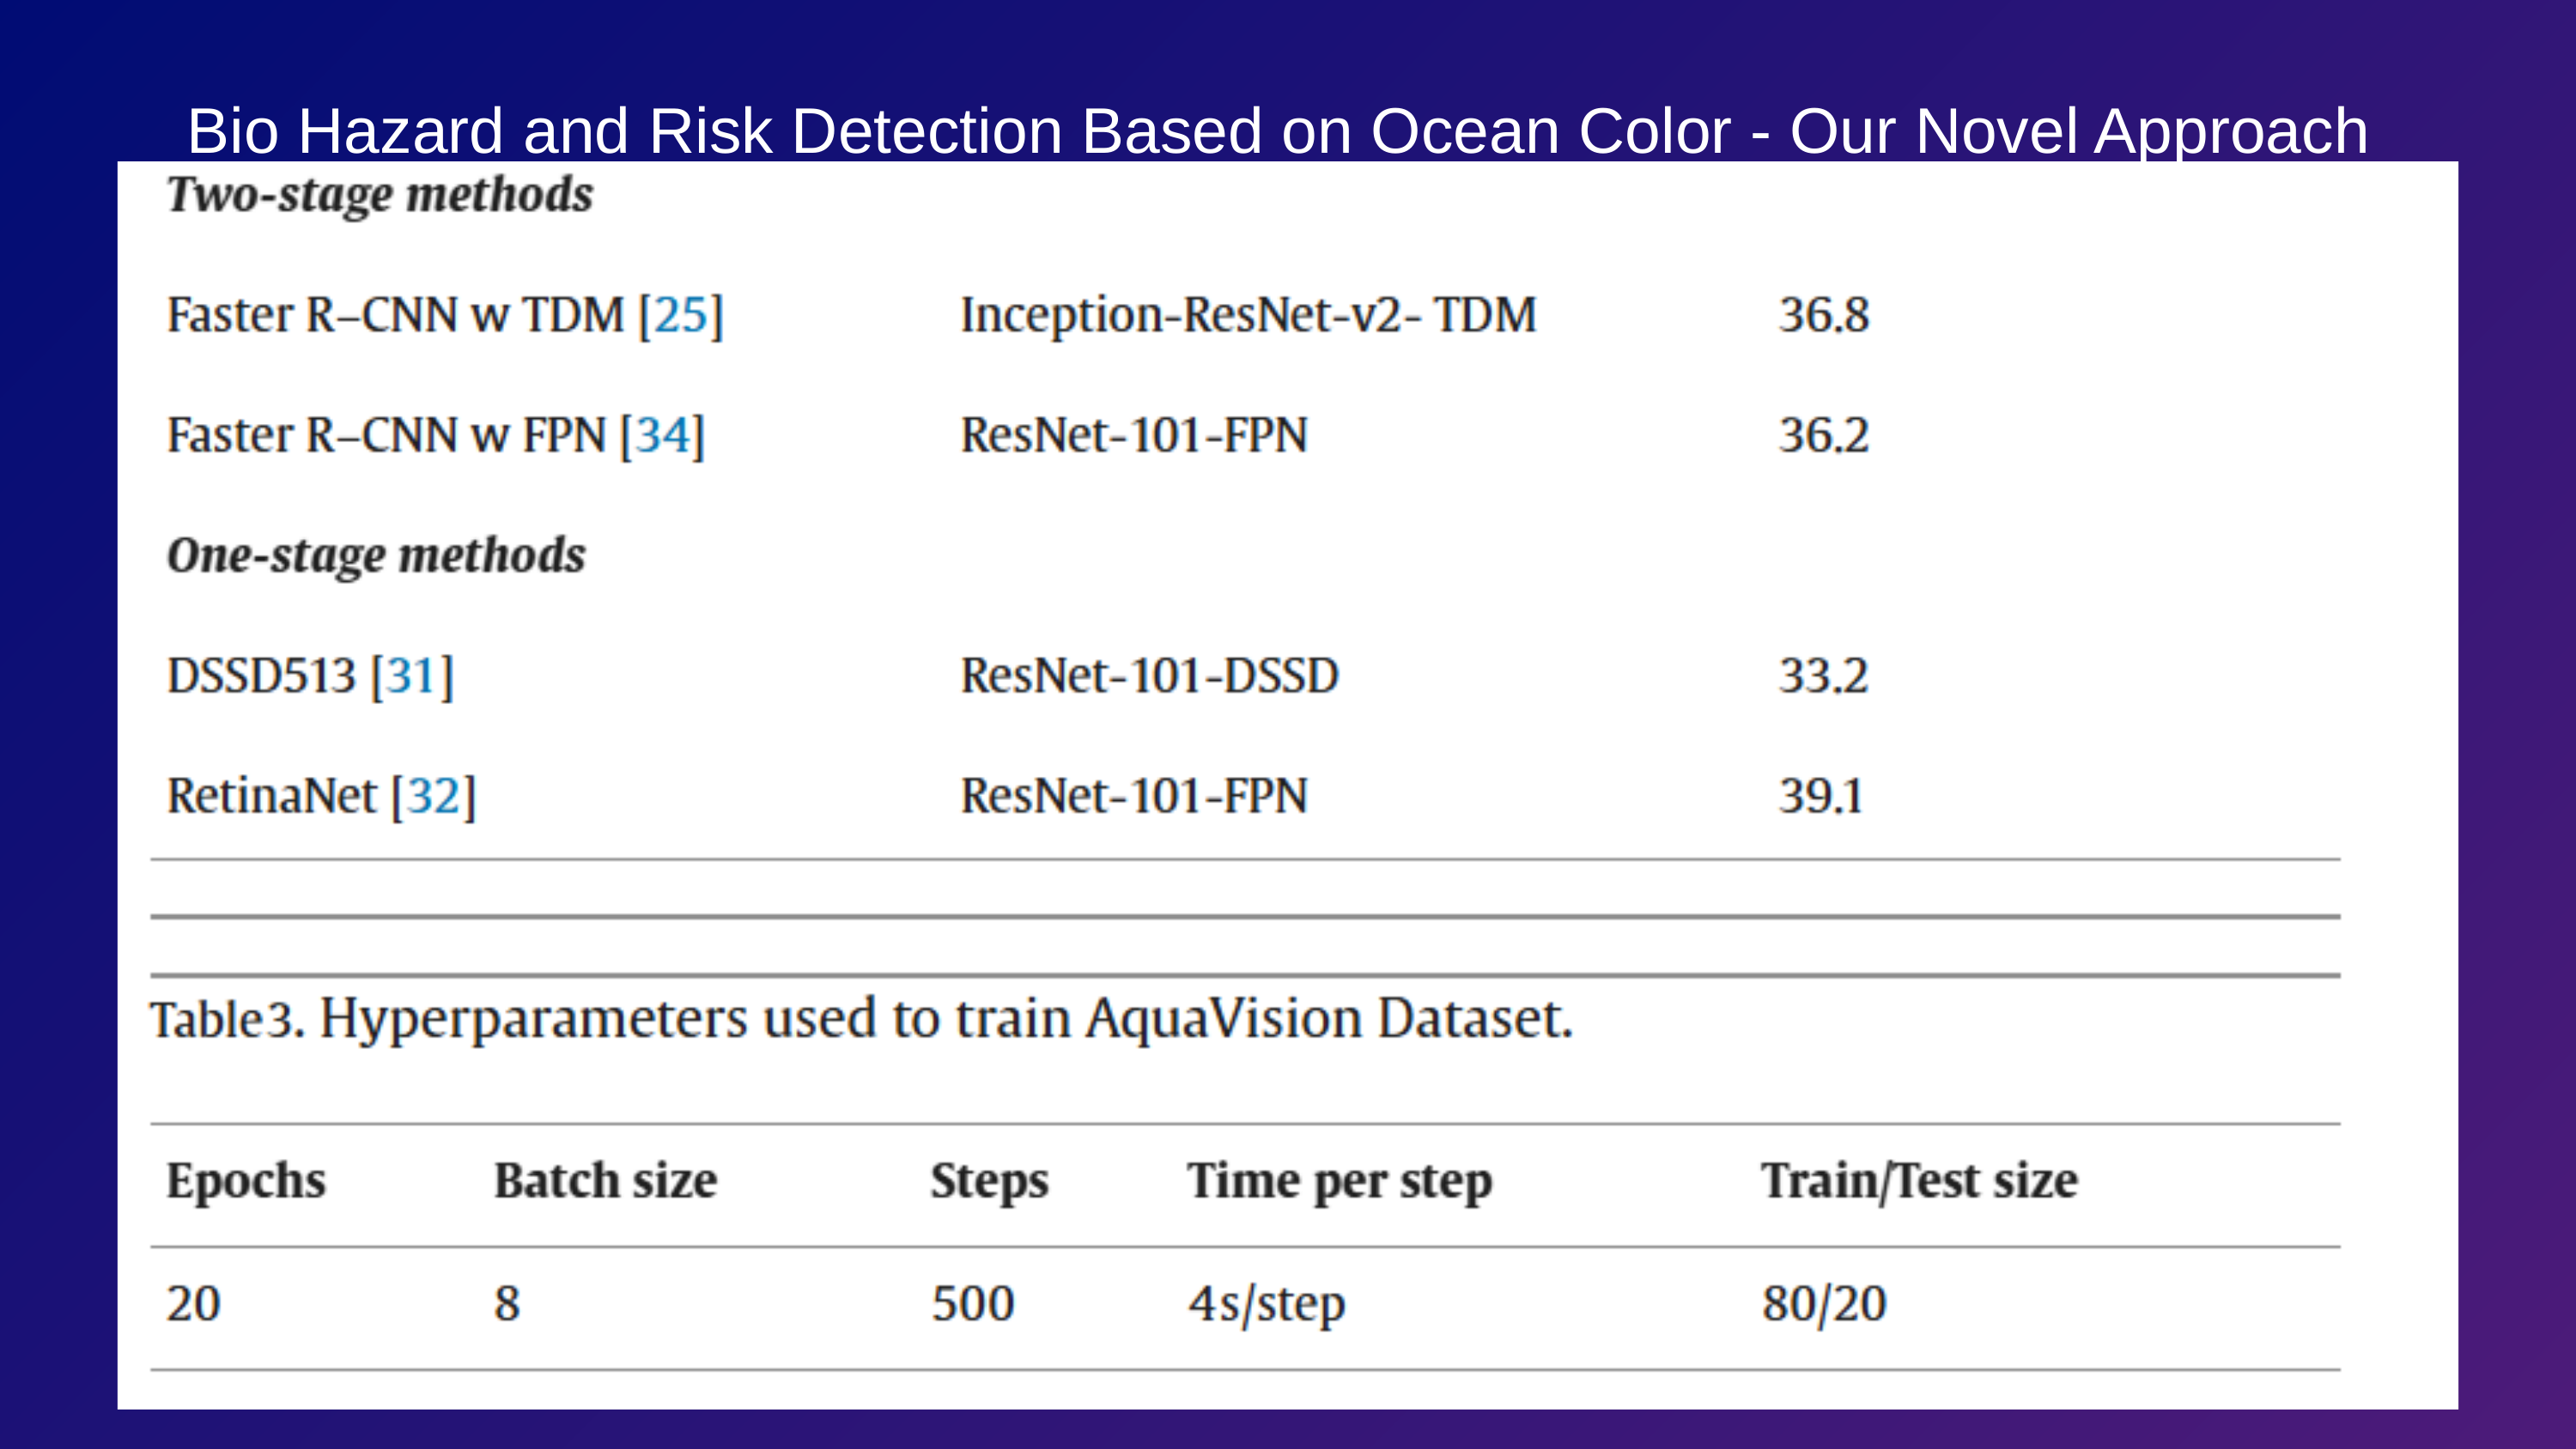

Bio Hazard and Risk Detection Based on Ocean Color - Our Novel Approach